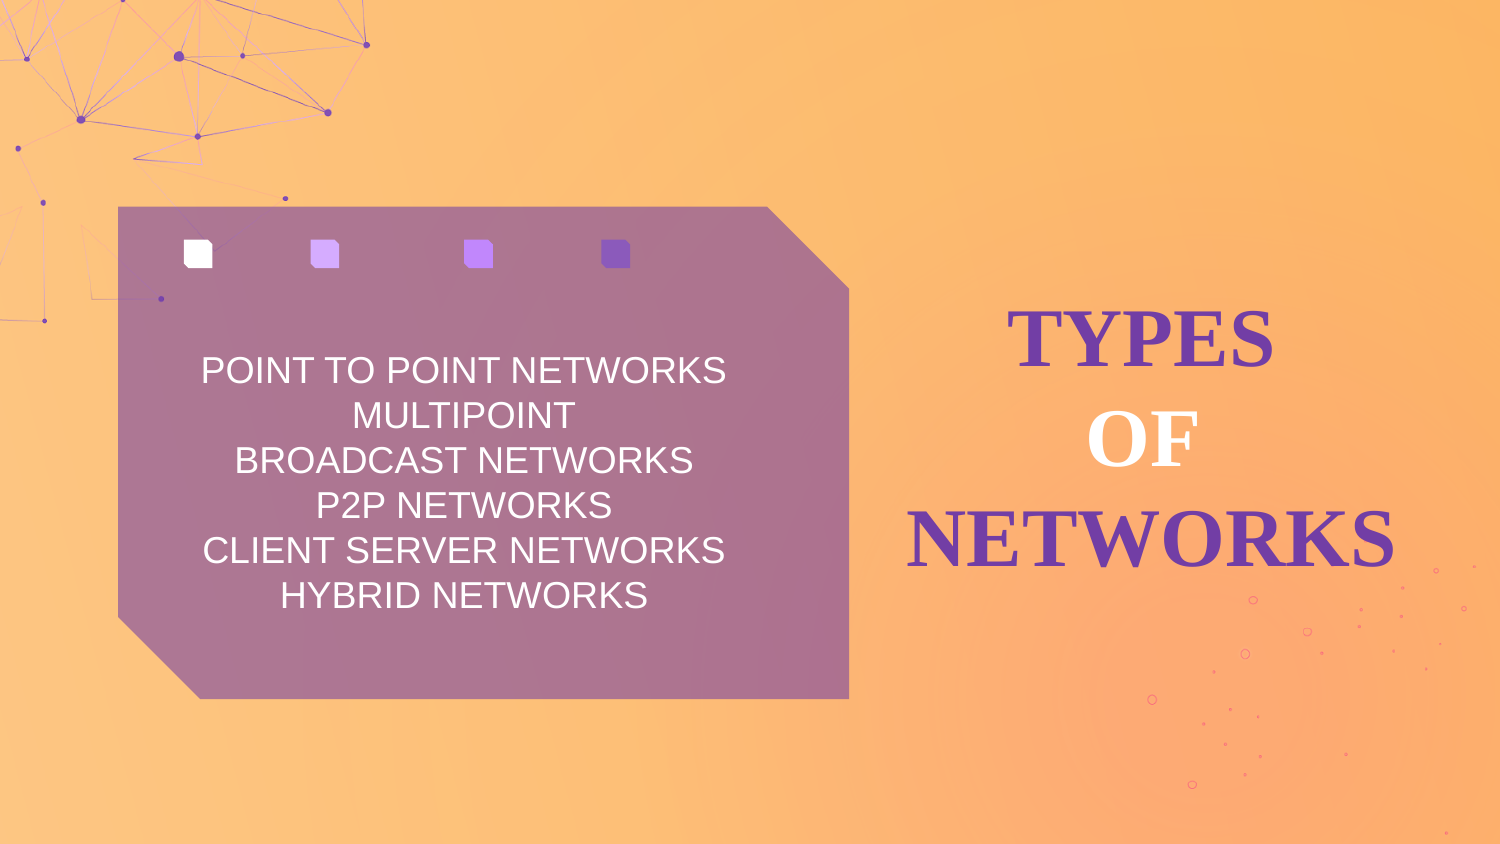

# TYPES OF NETWORKS
POINT TO POINT NETWORKS
MULTIPOINT
BROADCAST NETWORKS
P2P NETWORKS
CLIENT SERVER NETWORKS
HYBRID NETWORKS